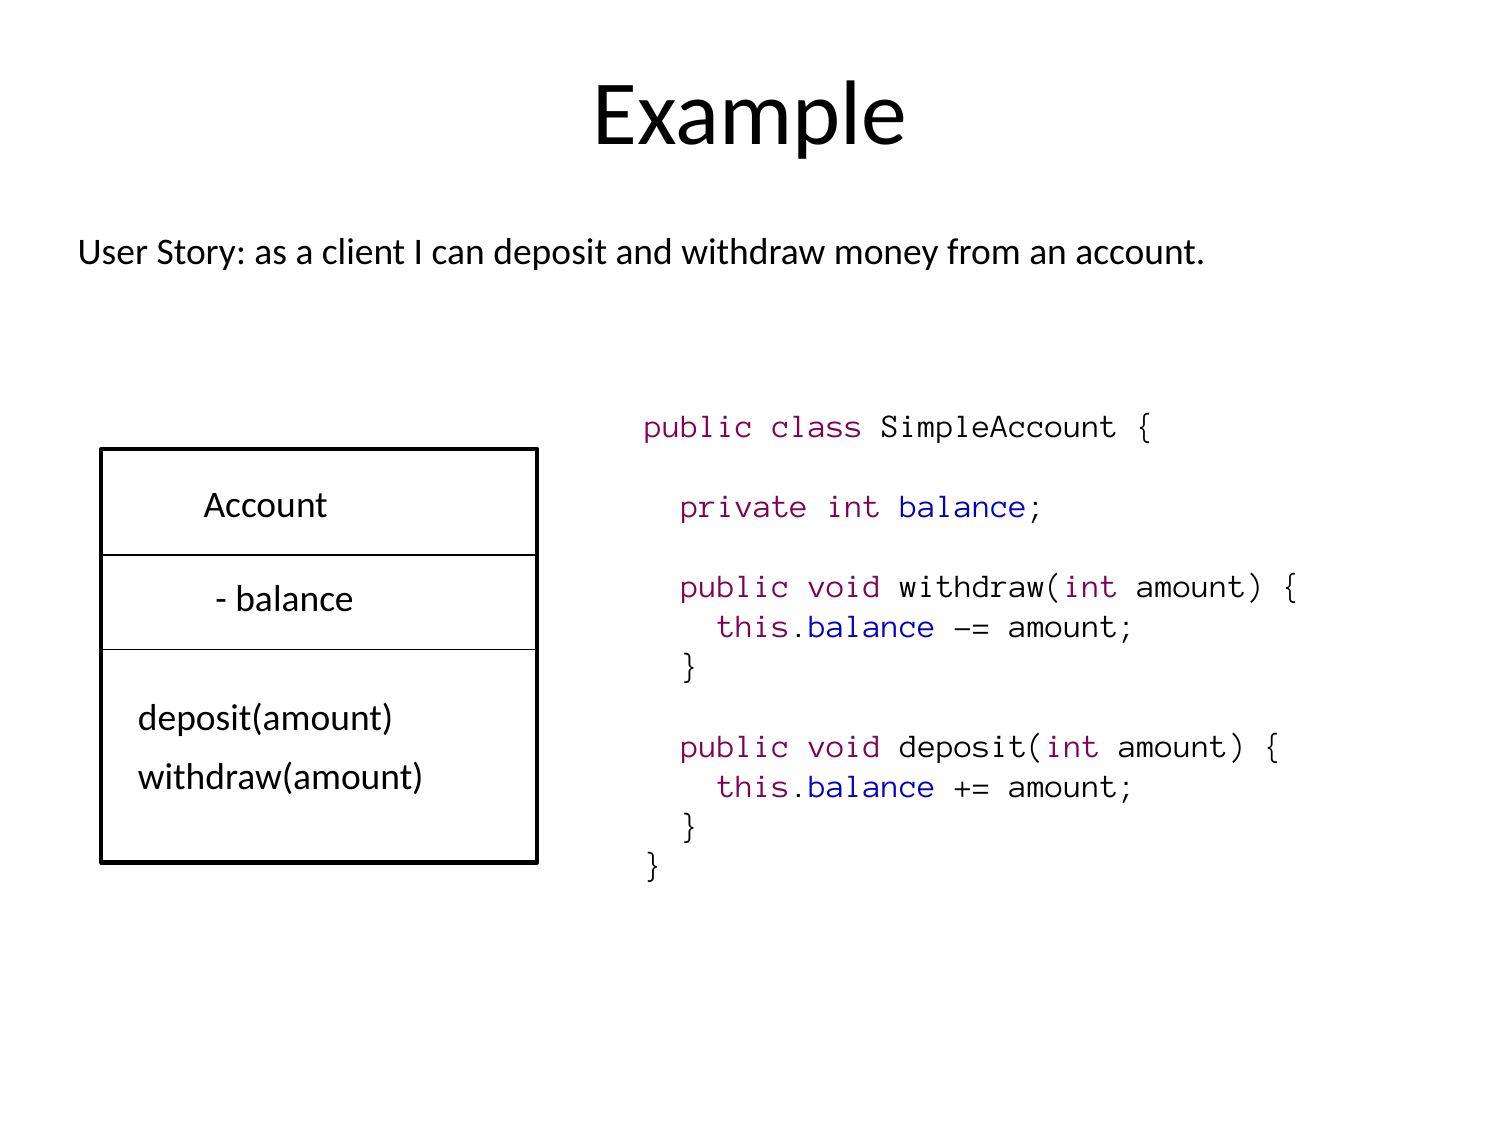

# Example
User Story: as a client I can deposit and withdraw money from an account.
public class SimpleAccount {

  private int balance;

  public void withdraw(int amount) {
    this.balance -= amount;
  }

  public void deposit(int amount) {
    this.balance += amount;
  }
}

Account
- balance
deposit(amount)
withdraw(amount)